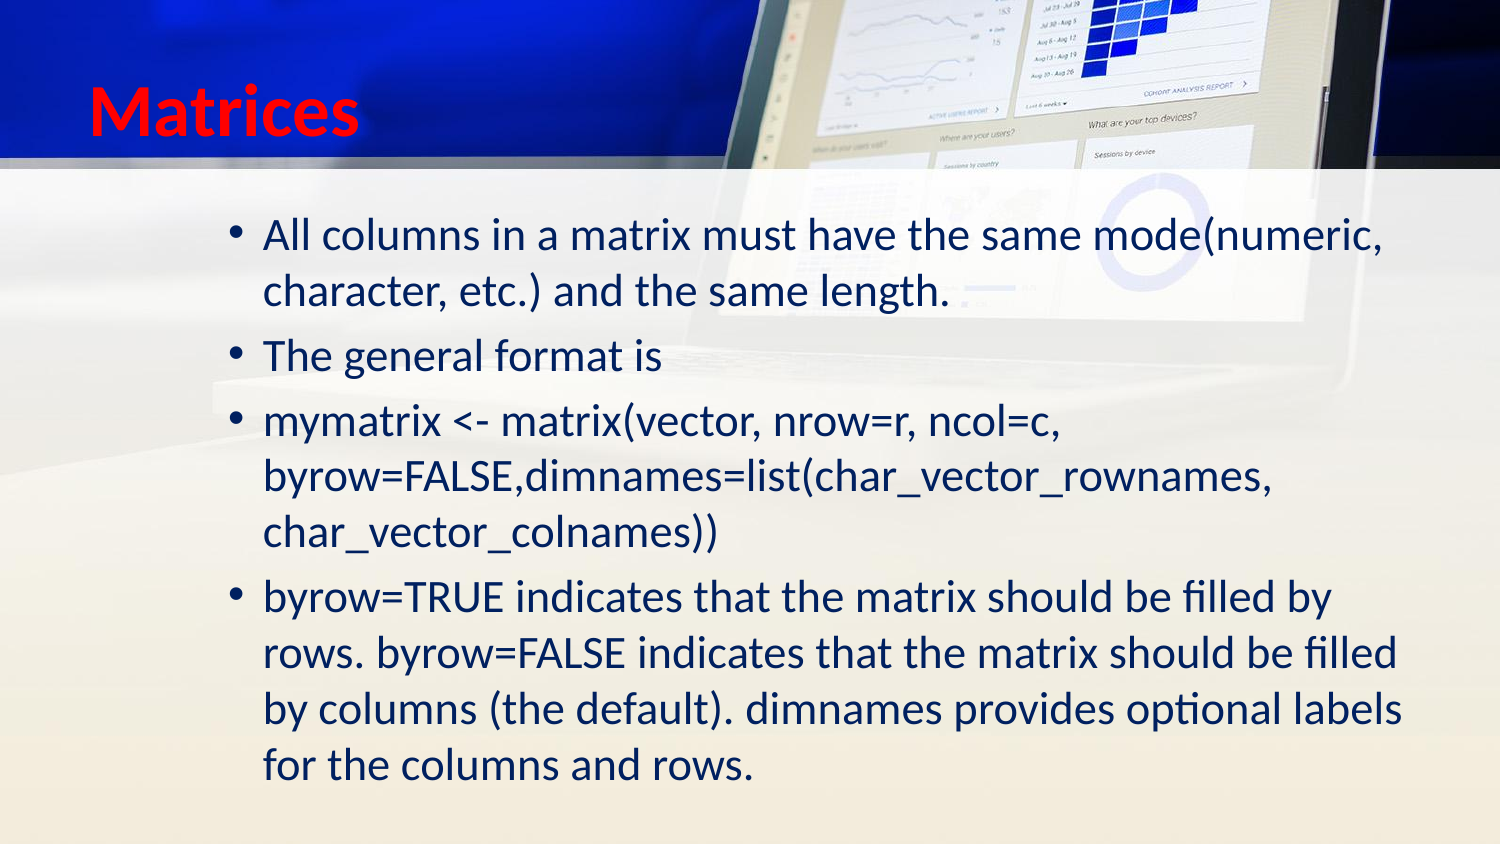

# Matrices
All columns in a matrix must have the same mode(numeric, character, etc.) and the same length.
The general format is
mymatrix <- matrix(vector, nrow=r, ncol=c, byrow=FALSE,dimnames=list(char_vector_rownames, char_vector_colnames))
byrow=TRUE indicates that the matrix should be filled by rows. byrow=FALSE indicates that the matrix should be filled by columns (the default). dimnames provides optional labels for the columns and rows.